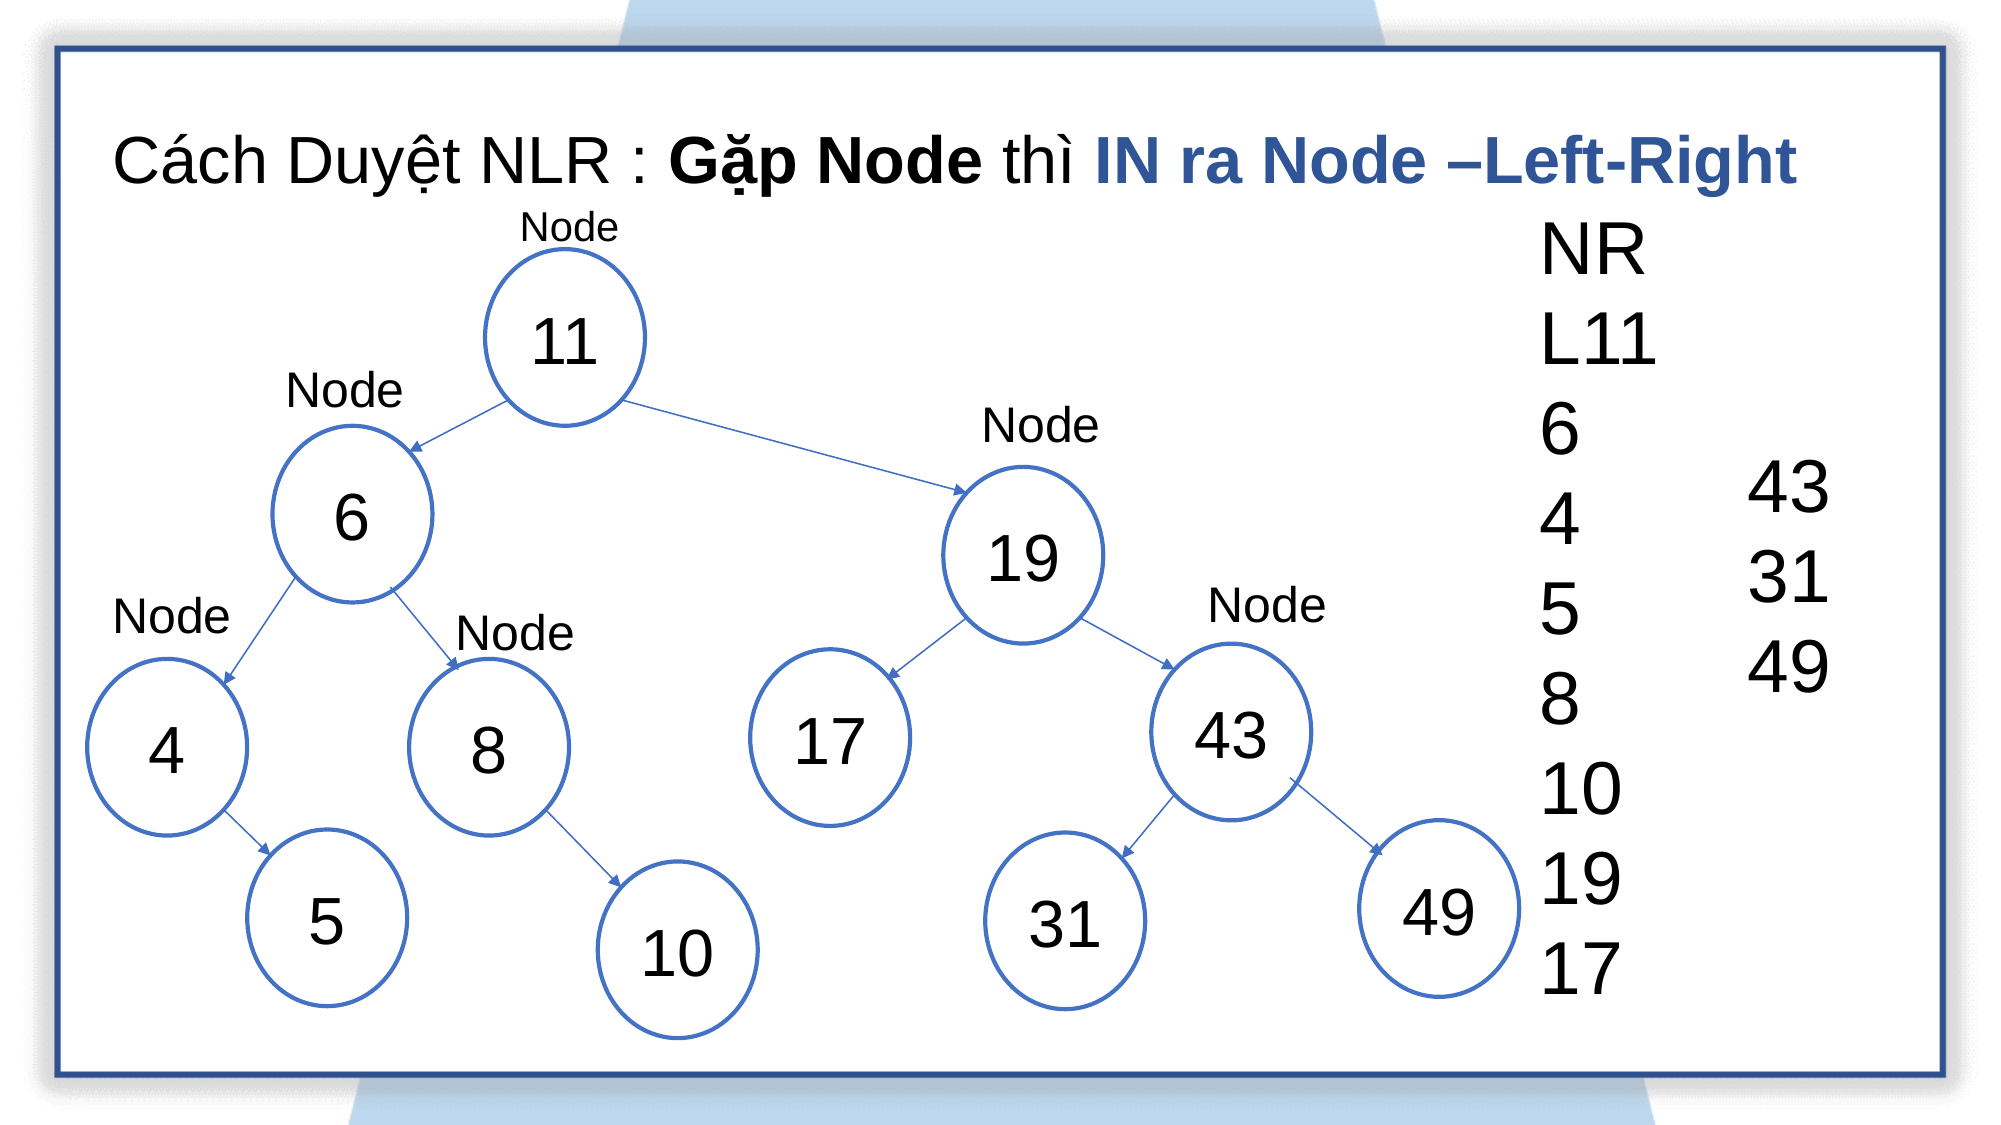

Cách Duyệt NLR : Gặp Node thì IN ra Node –Left-Right
NRL11
6
4
5
8
10
19
17

Node
11

43
31
49

Node

Node

Node

6
19

Node

Node

43
17
4
8
49
5
31
10